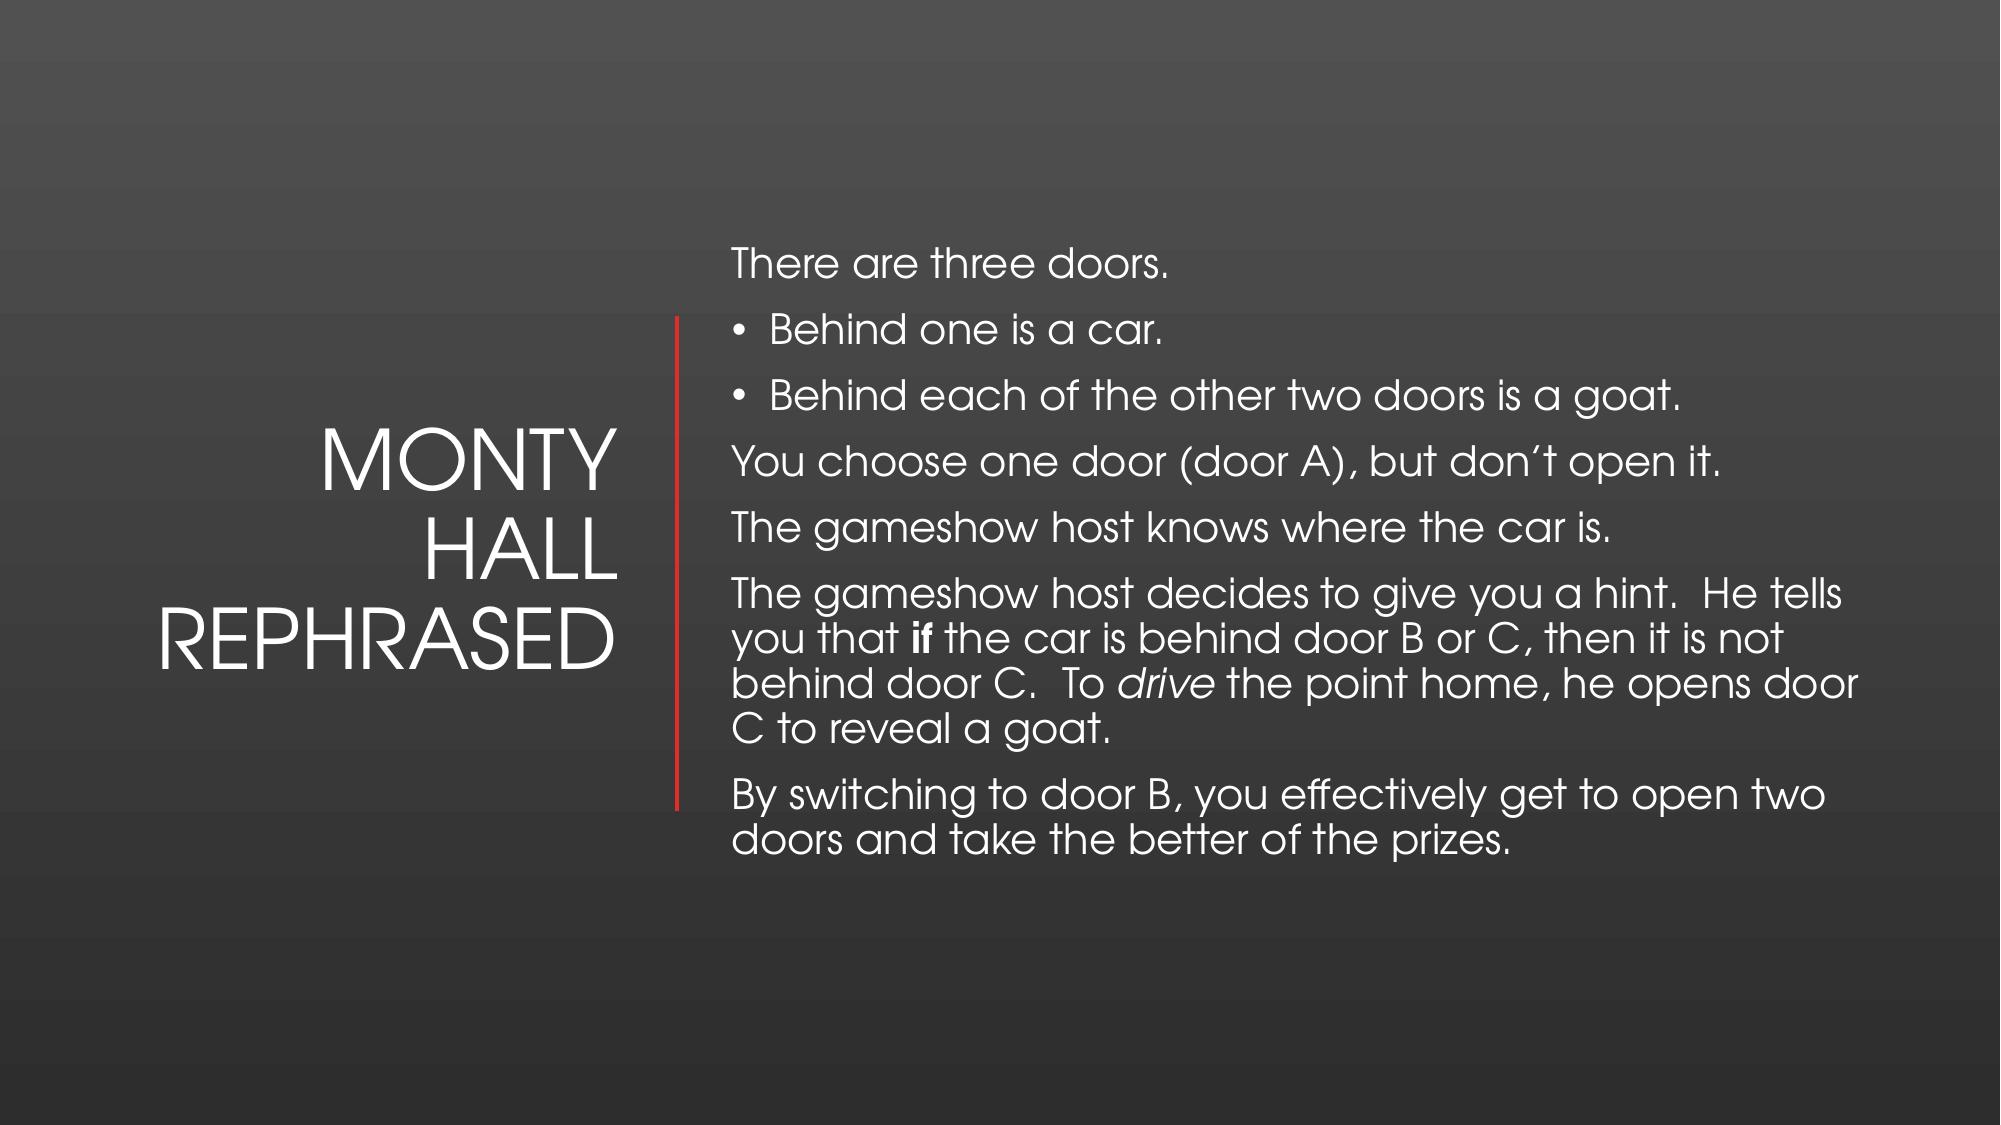

# Monty Hall Rephrased
There are three doors.
Behind one is a car.
Behind each of the other two doors is a goat.
You choose one door (door A), but don’t open it.
The gameshow host knows where the car is.
The gameshow host decides to give you a hint.  He tells you that if the car is behind door B or C, then it is not behind door C.  To drive the point home, he opens door C to reveal a goat.
By switching to door B, you effectively get to open two doors and take the better of the prizes.